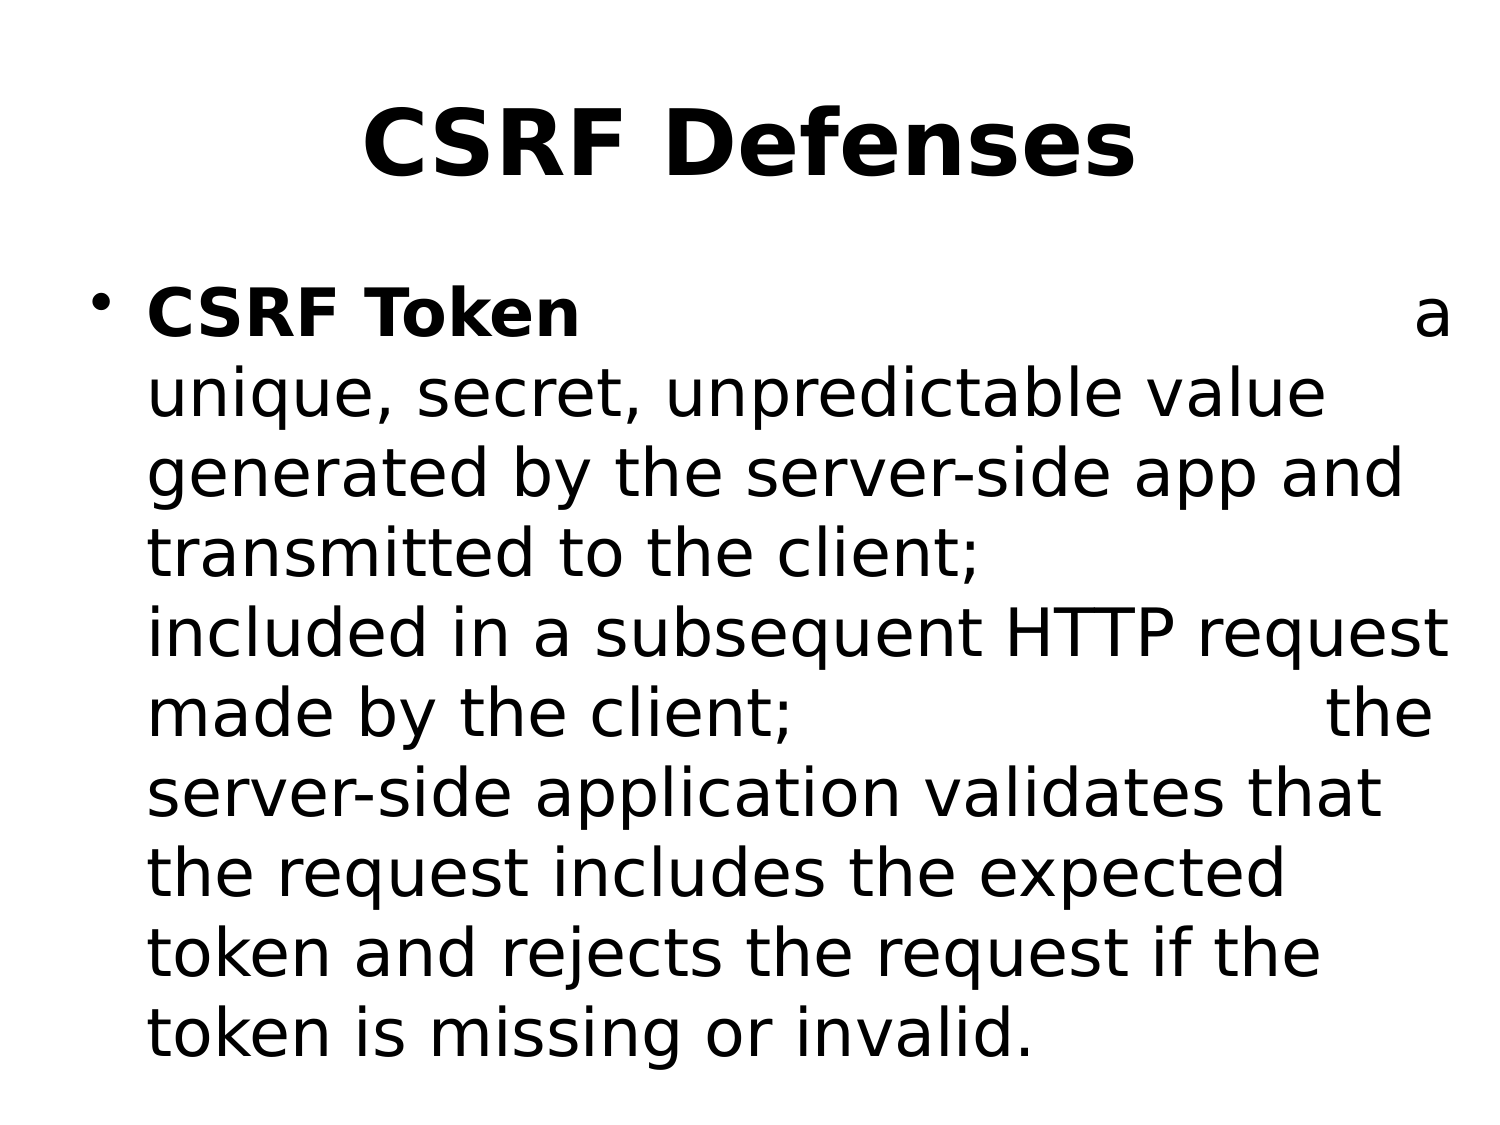

# CSRF Defenses
CSRF Token                                       a unique, secret, unpredictable value generated by the server-side app and transmitted to the client;                   included in a subsequent HTTP request made by the client;                         the server-side application validates that the request includes the expected token and rejects the request if the token is missing or invalid.